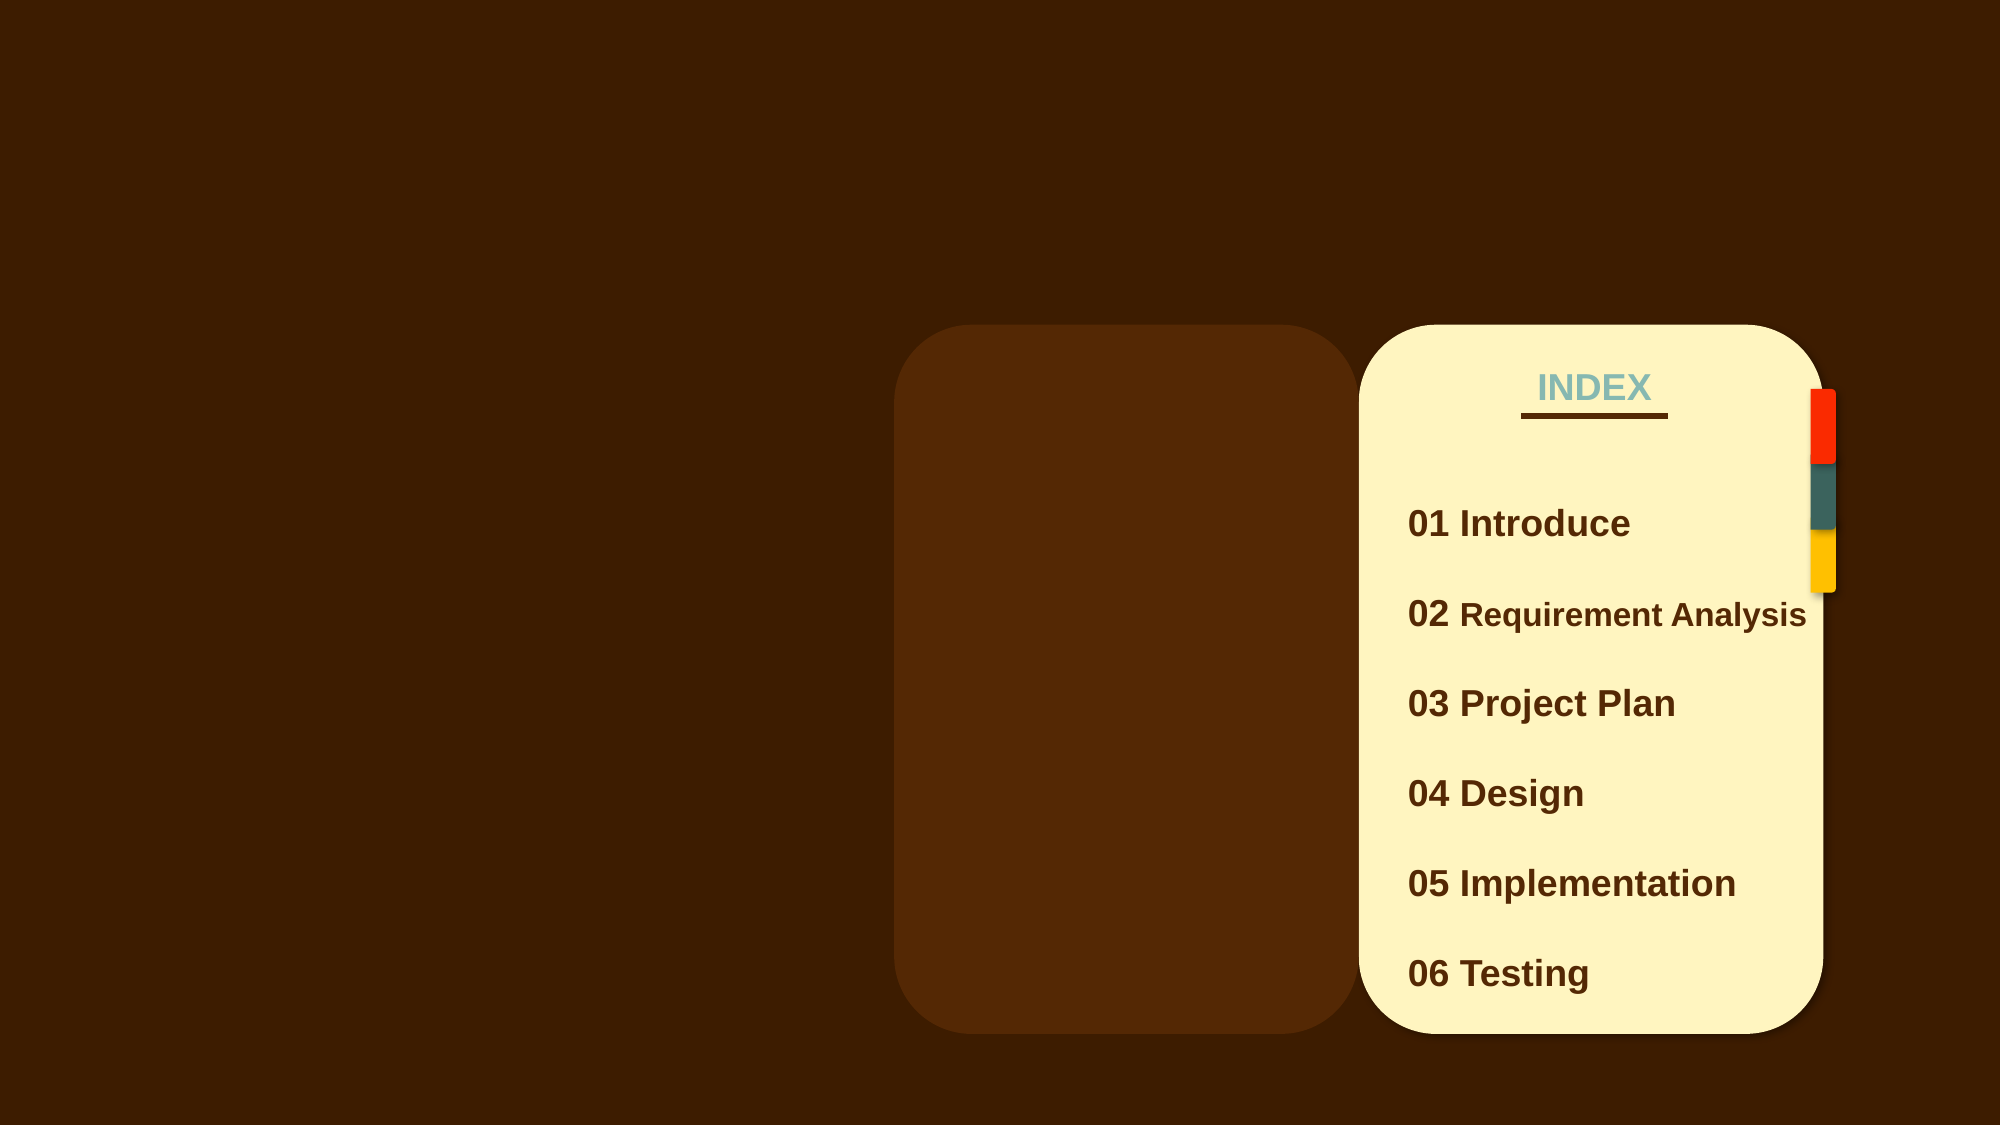

INDEX

01 Introduce

02 Requirement Analysis

03 Project Plan

04 Design

05 Implementation

06 Testing